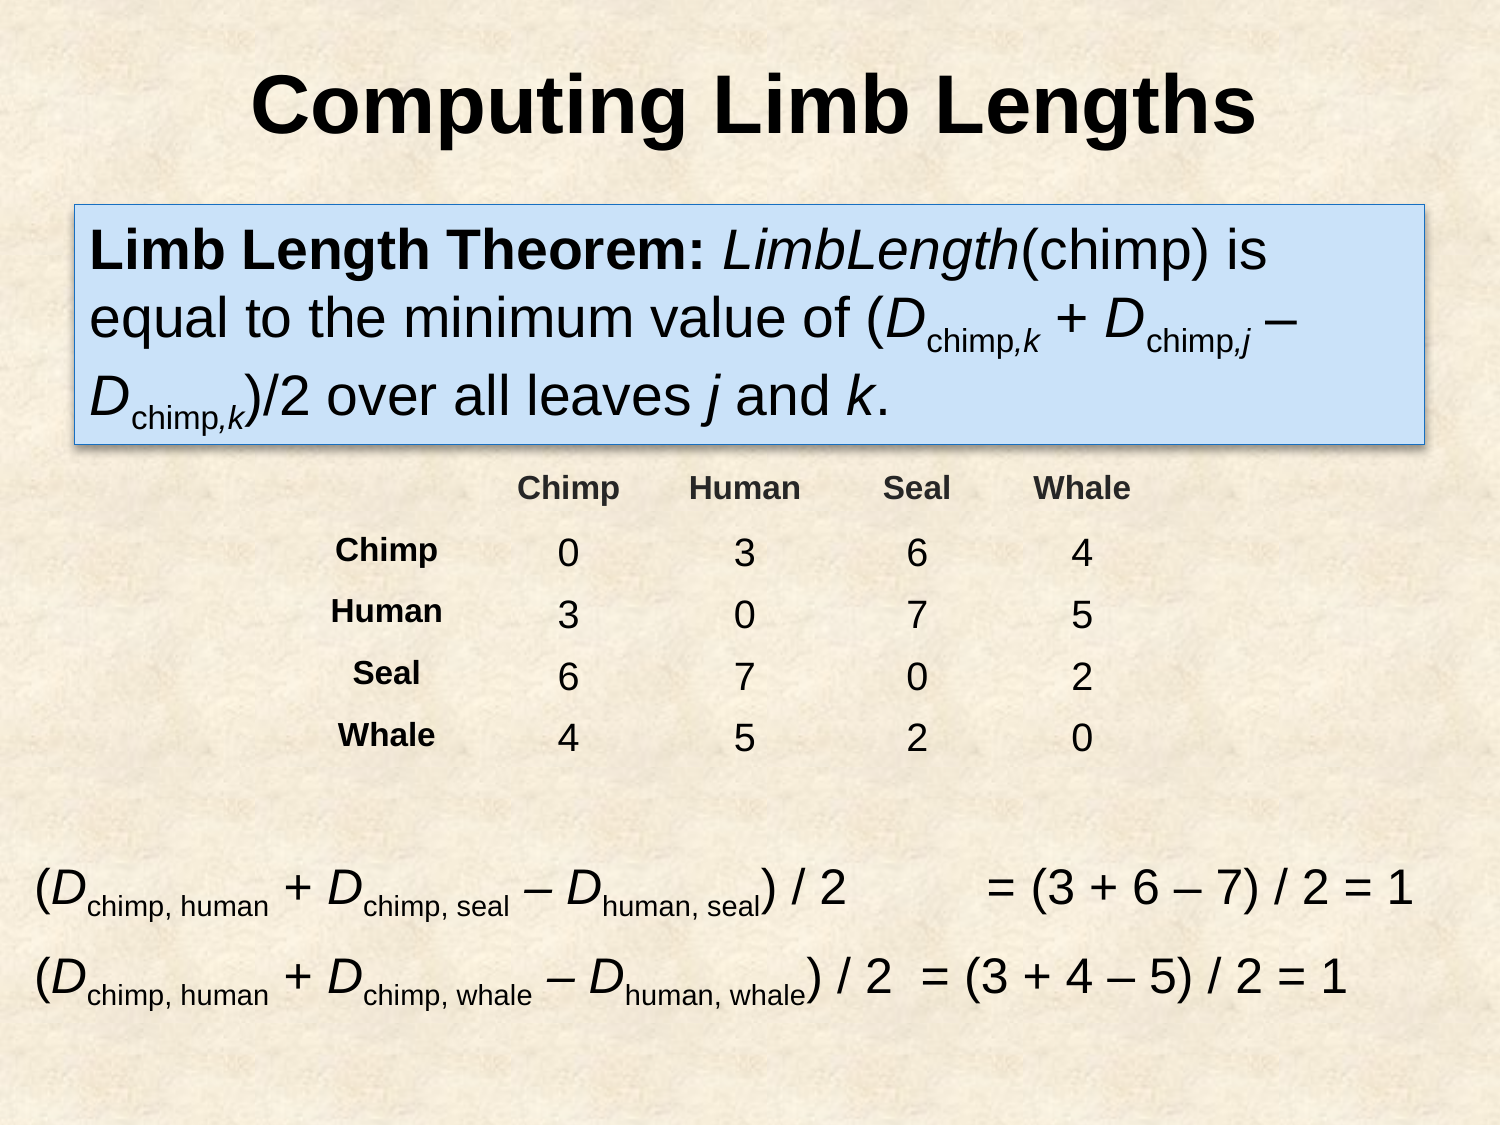

Computing Limb Lengths

Limb Length Theorem: LimbLength(chimp) is equal to the minimum value of (Dchimp,k + Dchimp,j – Dchimp,k)/2 over all leaves j and k.
|  | Chimp | Human | Seal | Whale |
| --- | --- | --- | --- | --- |
| Chimp | 0 | 3 | 6 | 4 |
| Human | 3 | 0 | 7 | 5 |
| Seal | 6 | 7 | 0 | 2 |
| Whale | 4 | 5 | 2 | 0 |
(Dchimp, human + Dchimp, seal – Dhuman, seal) / 2          = (3 + 6 – 7) / 2 = 1
(Dchimp, human + Dchimp, whale – Dhuman, whale) / 2  = (3 + 4 – 5) / 2 = 1